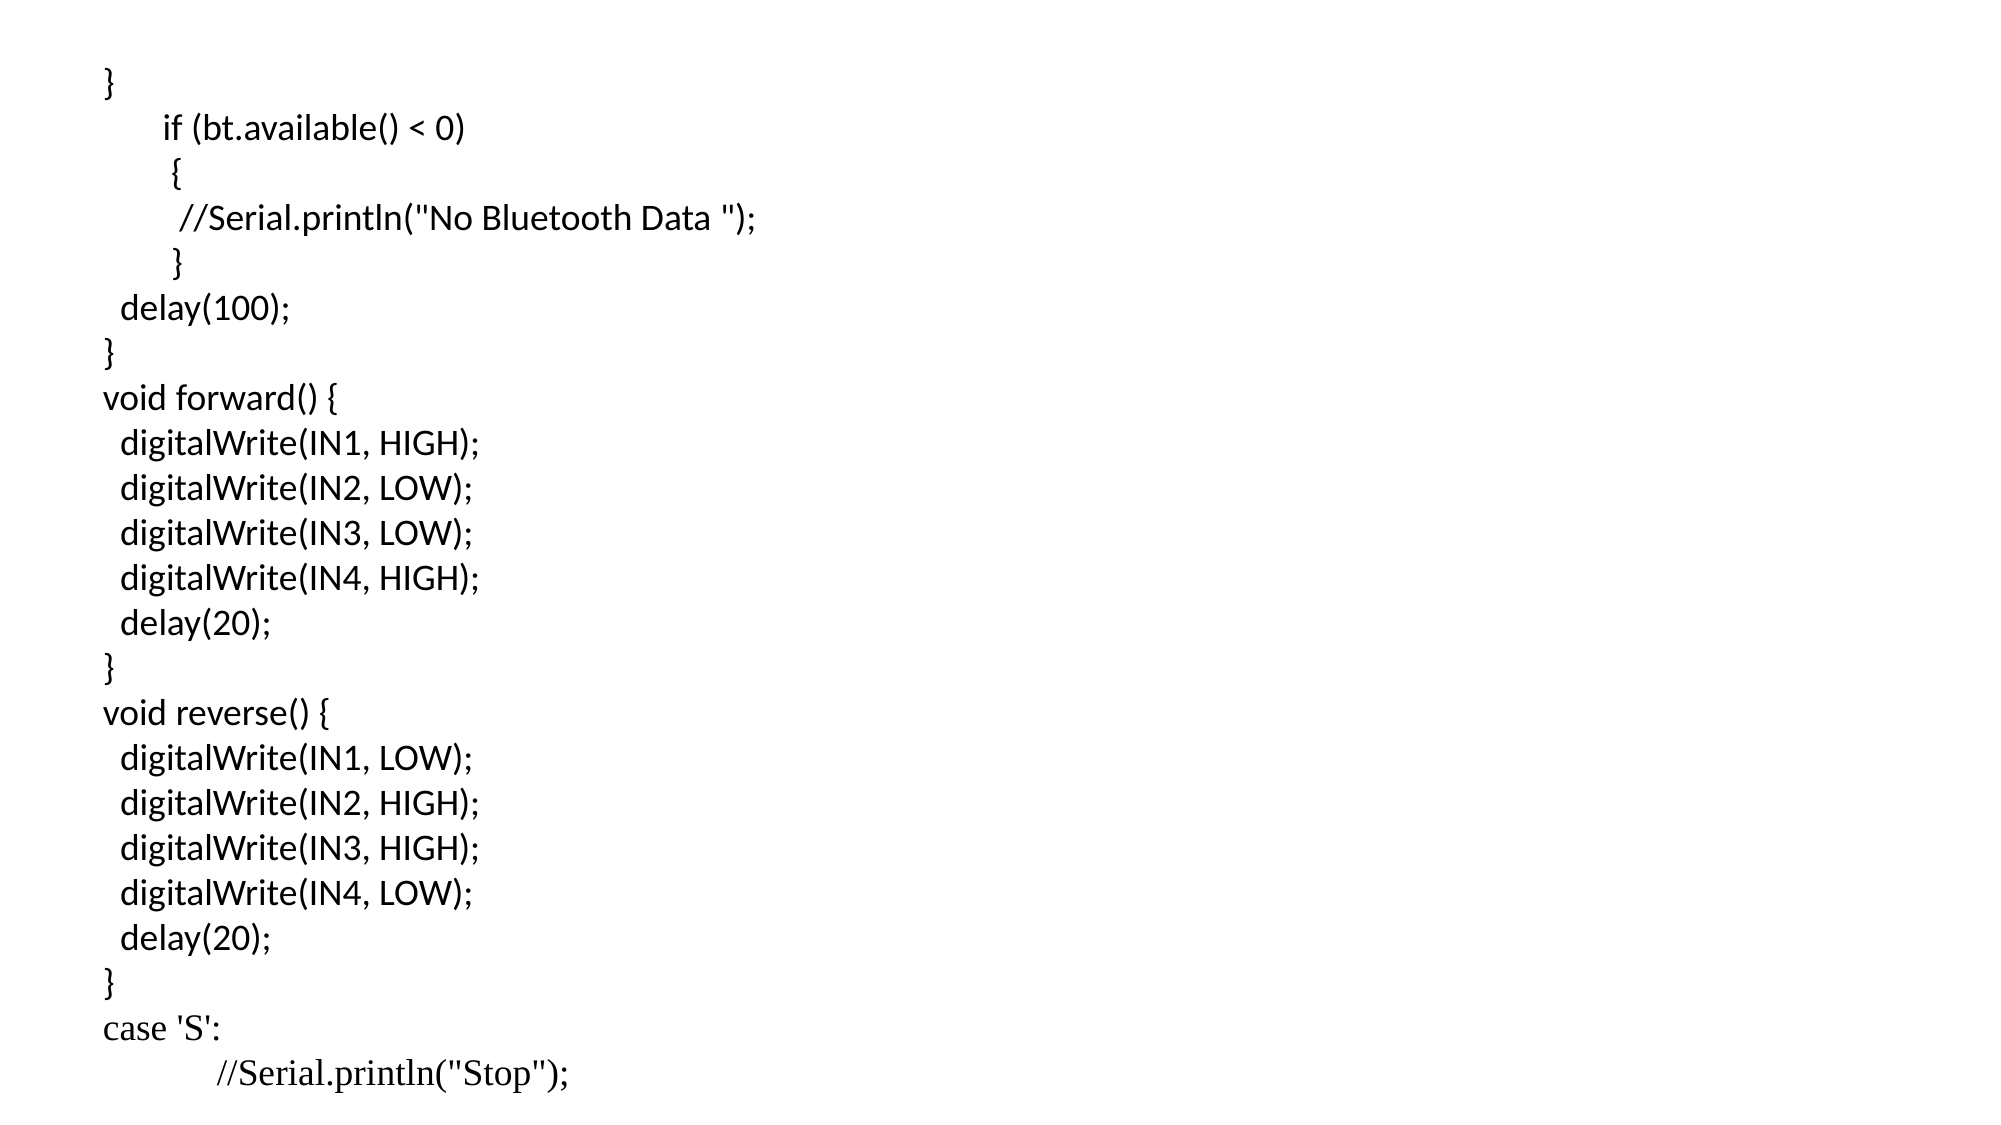

}
       if (bt.available() < 0)
        {
         //Serial.println("No Bluetooth Data ");
        }
  delay(100);
}
void forward() {
  digitalWrite(IN1, HIGH);
  digitalWrite(IN2, LOW);
  digitalWrite(IN3, LOW);
  digitalWrite(IN4, HIGH);
  delay(20);
}
void reverse() {
  digitalWrite(IN1, LOW);
  digitalWrite(IN2, HIGH);
  digitalWrite(IN3, HIGH);
  digitalWrite(IN4, LOW);
  delay(20);
}
case 'S':
            //Serial.println("Stop");